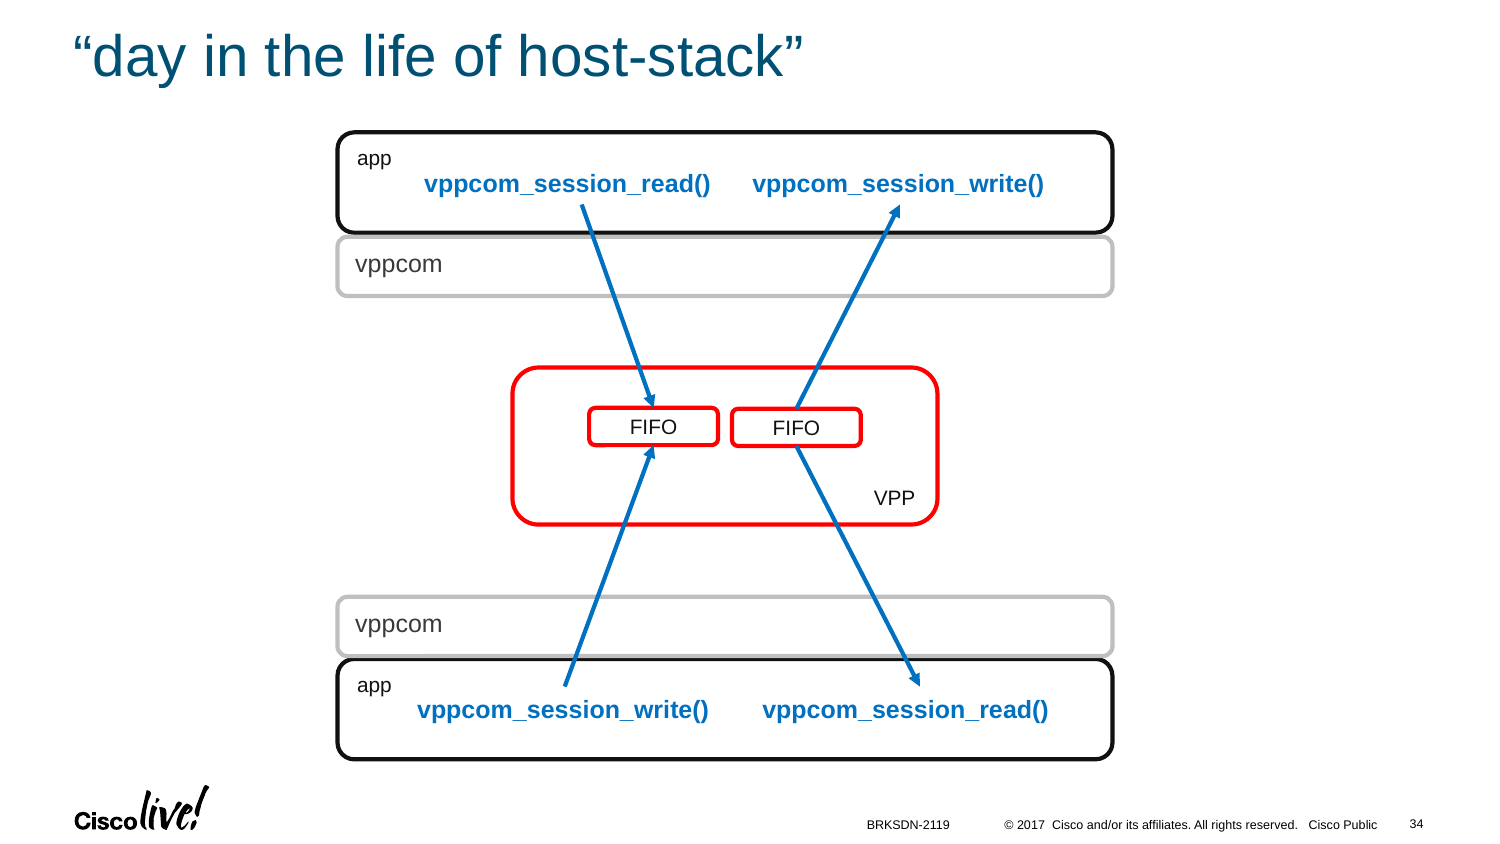

# “day in the life of host-stack”
app
vppcom_session_read()
vppcom_session_write()
vppcom
VPP
FIFO
FIFO
vppcom
app
vppcom_session_write()
vppcom_session_read()
34
BRKSDN-2119